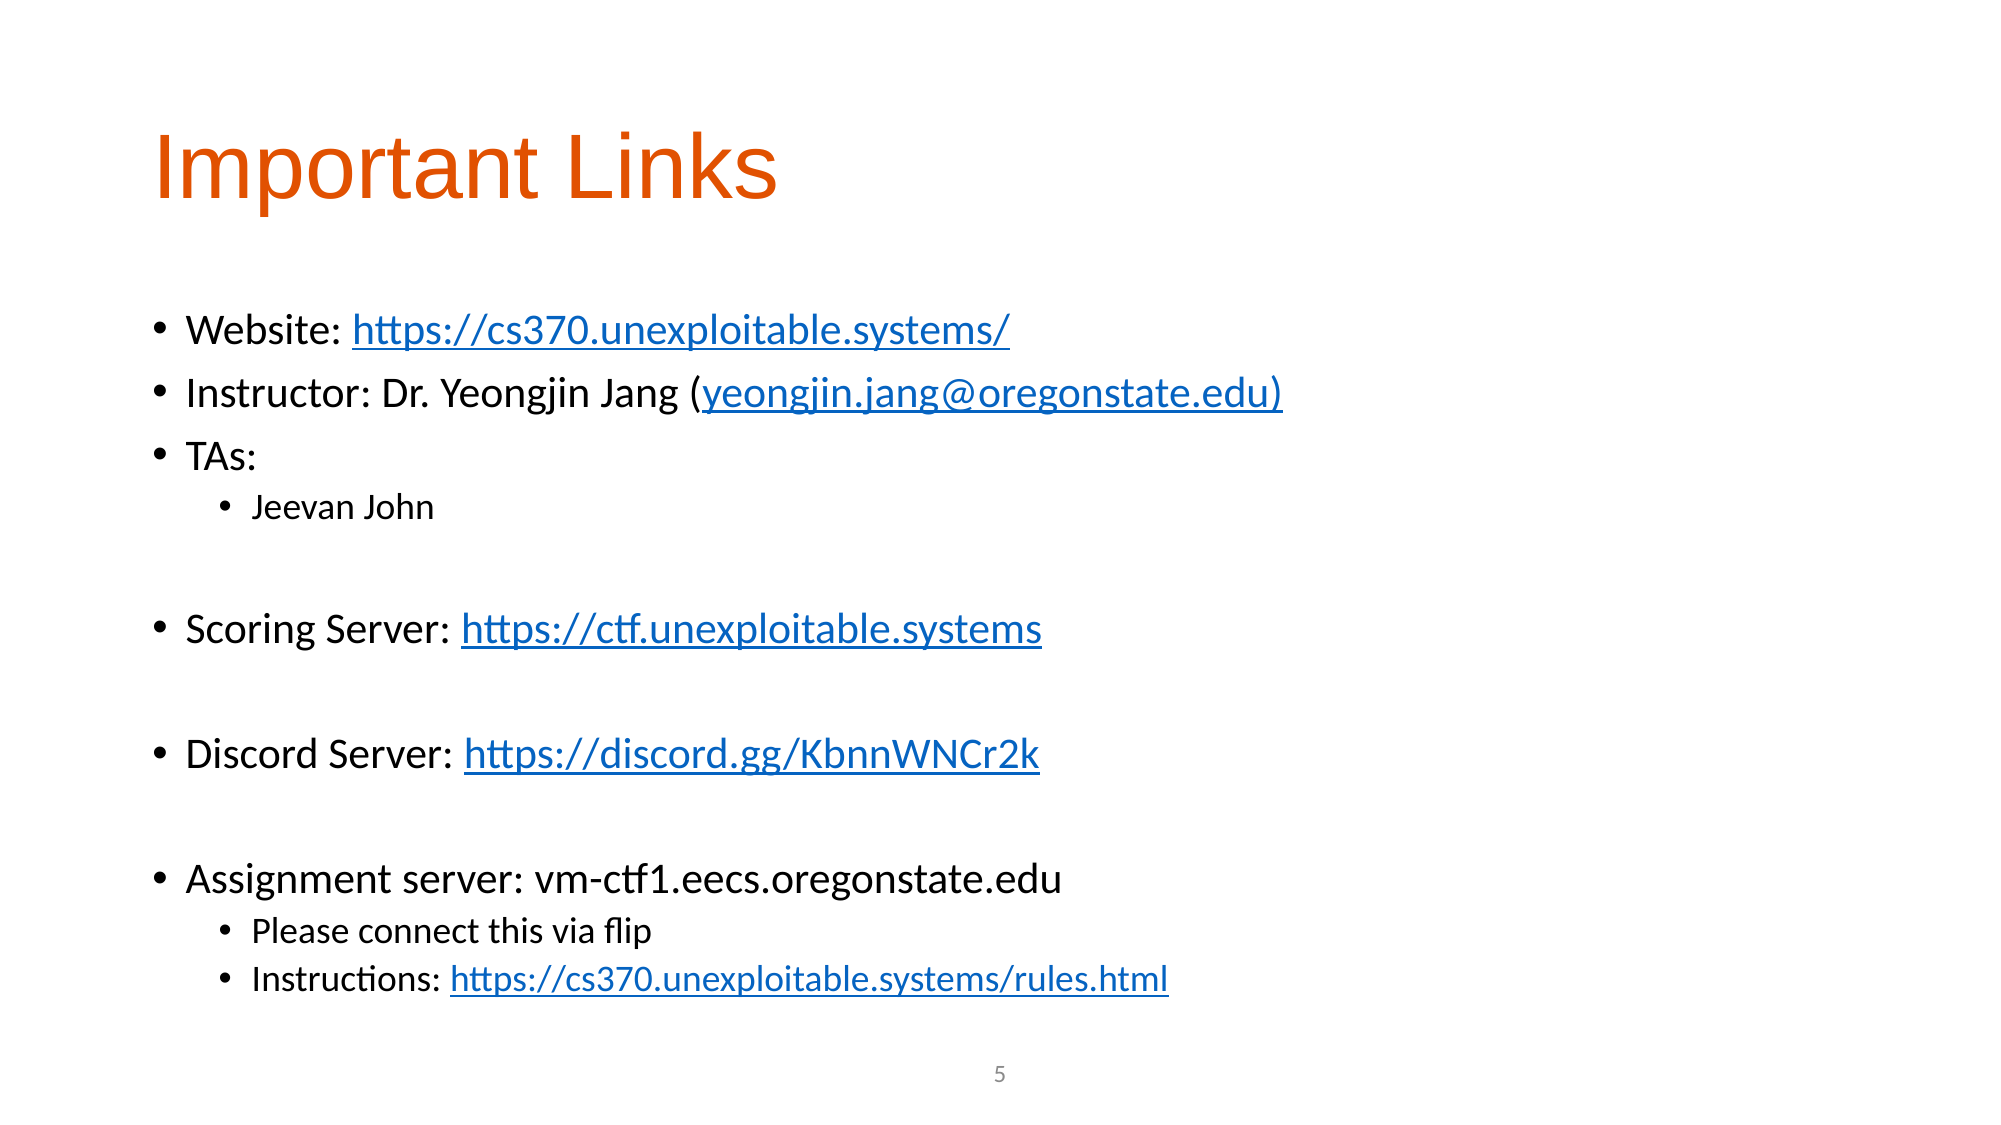

# Important Links
Website: https://cs370.unexploitable.systems/
Instructor: Dr. Yeongjin Jang (yeongjin.jang@oregonstate.edu)
TAs:
Jeevan John

Scoring Server: https://ctf.unexploitable.systems

Discord Server: https://discord.gg/KbnnWNCr2k

Assignment server: vm-ctf1.eecs.oregonstate.edu
Please connect this via flip
Instructions: https://cs370.unexploitable.systems/rules.html

5